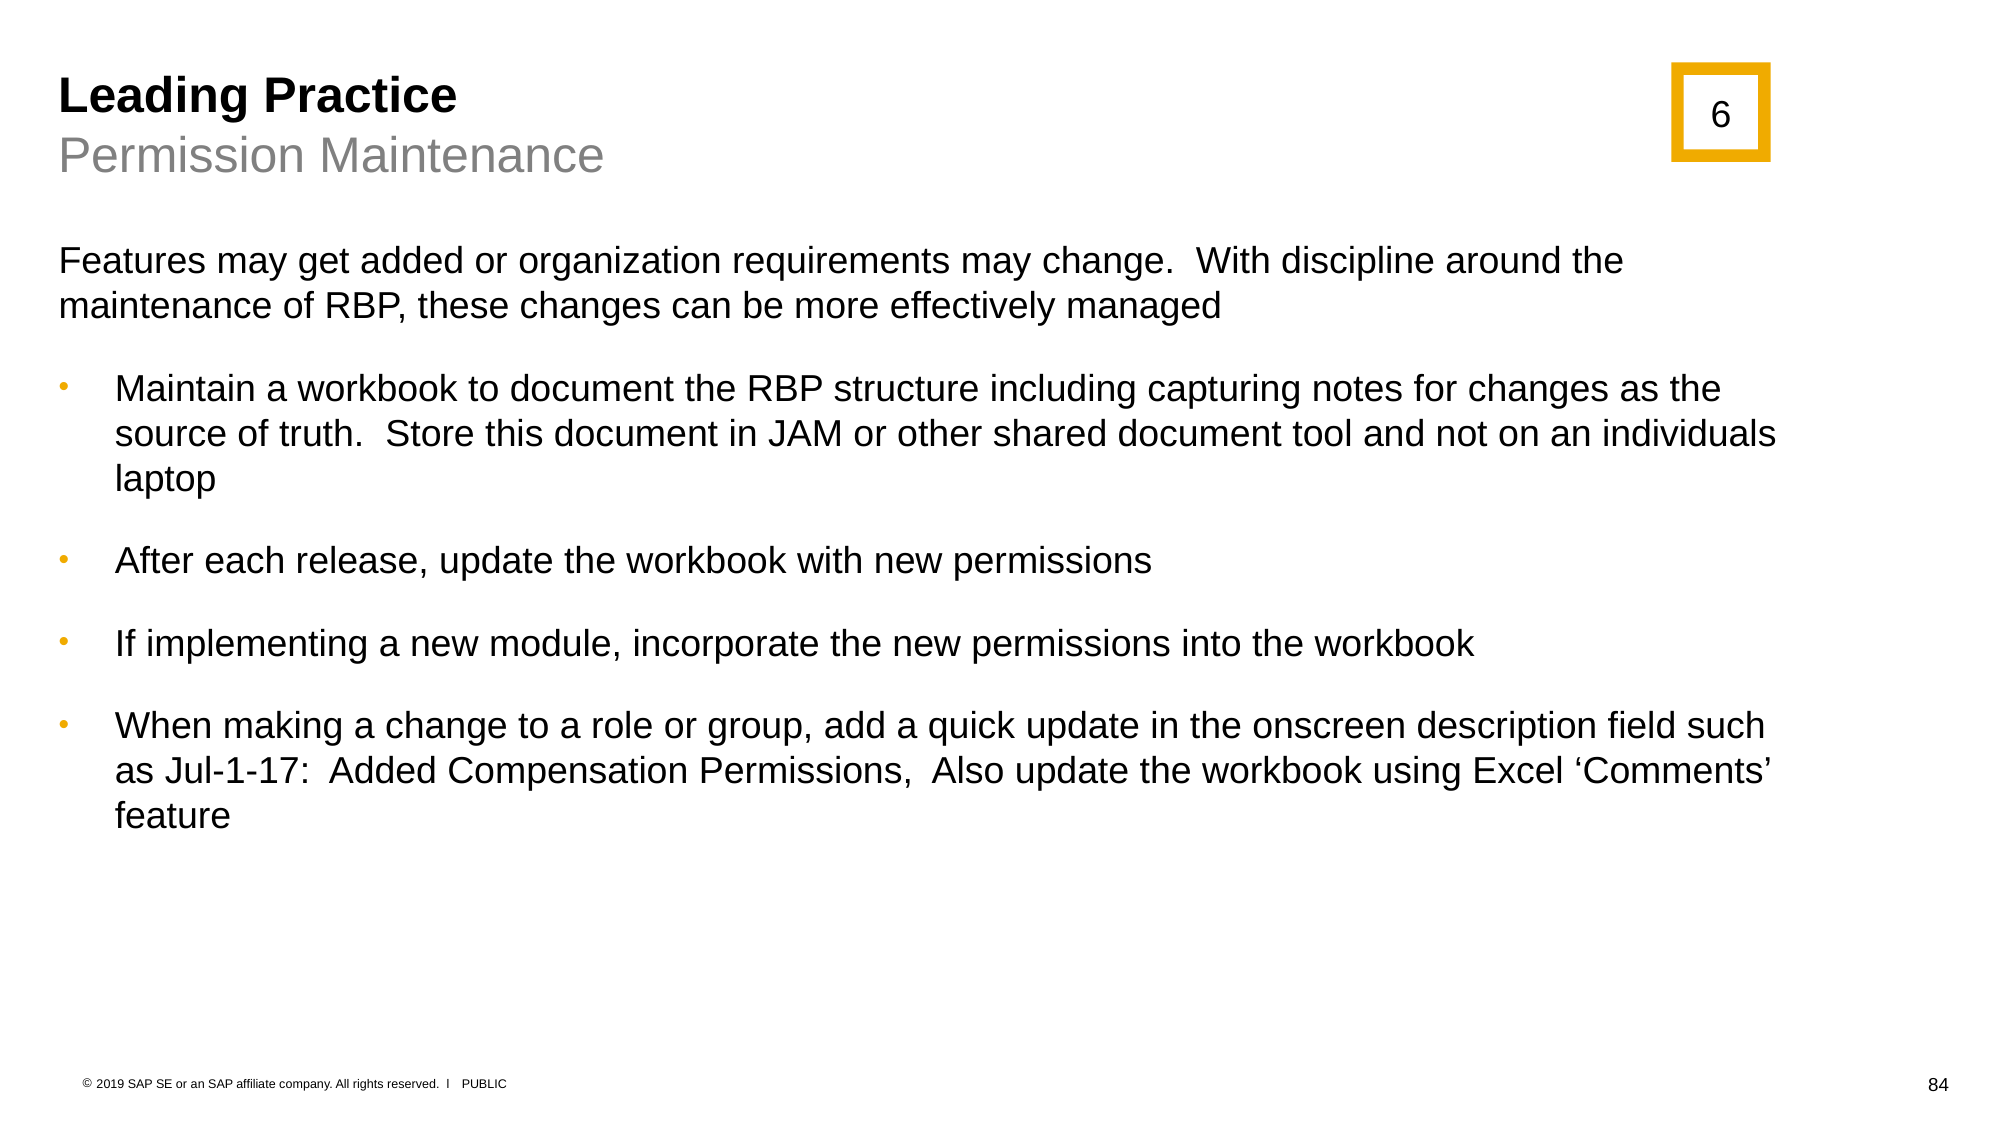

# Leading Practice Permission Maintenance
6

Features may get added or organization requirements may change.  With discipline around the maintenance of RBP, these changes can be more effectively managed
Maintain a workbook to document the RBP structure including capturing notes for changes as the source of truth.  Store this document in JAM or other shared document tool and not on an individuals laptop
After each release, update the workbook with new permissions
If implementing a new module, incorporate the new permissions into the workbook
When making a change to a role or group, add a quick update in the onscreen description field such as Jul-1-17:  Added Compensation Permissions,  Also update the workbook using Excel ‘Comments’ feature